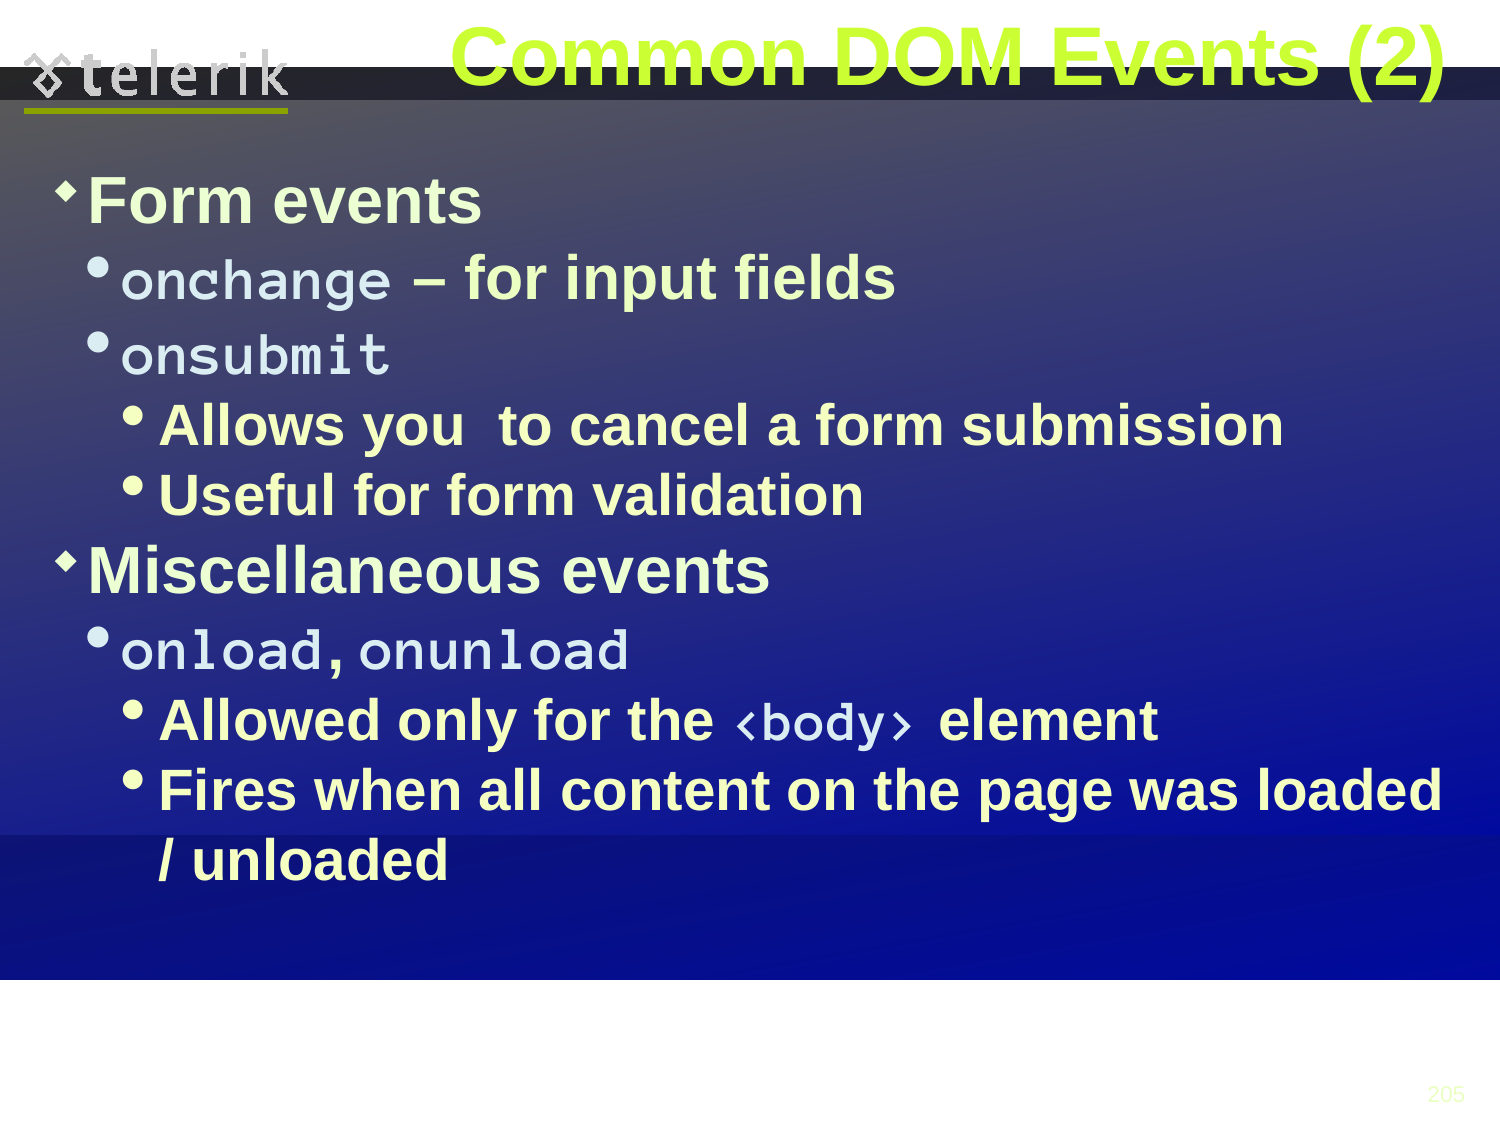

Common DOM Events (2)
Form events
onchange – for input fields
onsubmit
Allows you  to cancel a form submission
Useful for form validation
Miscellaneous events
onload, onunload
Allowed only for the <body> element
Fires when all content on the page was loaded / unloaded
205